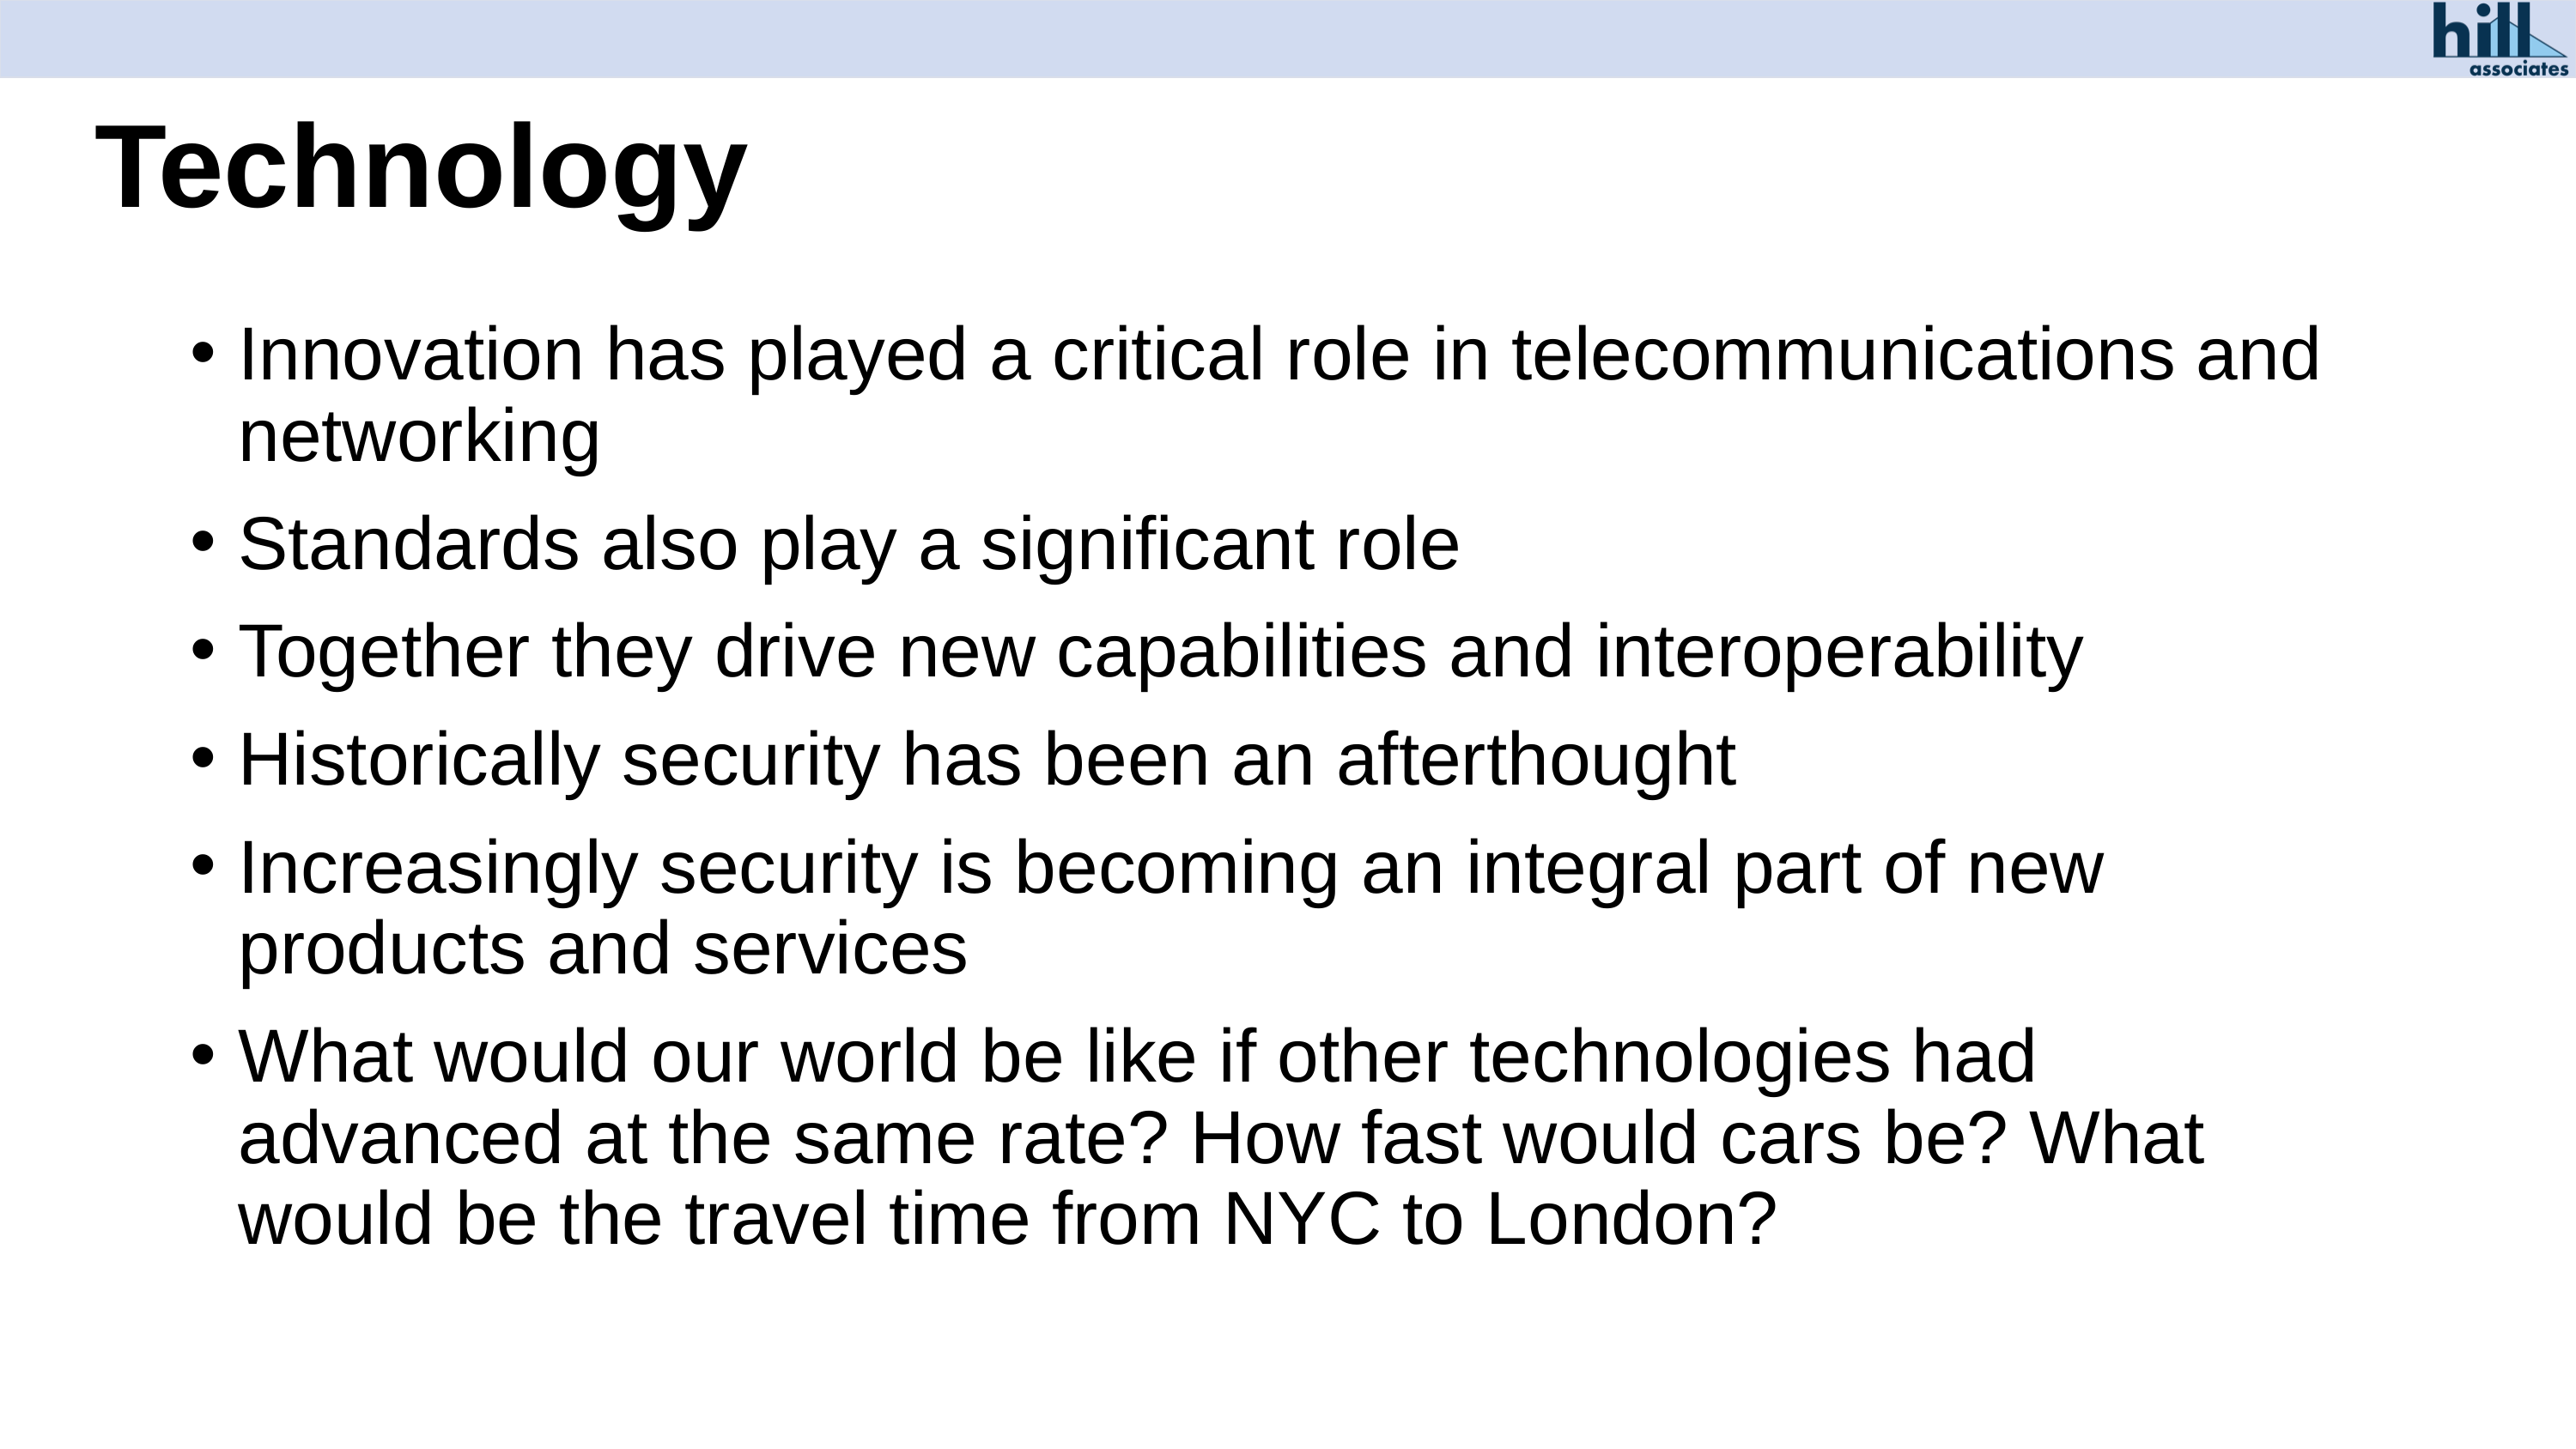

# Technology
Innovation has played a critical role in telecommunications and networking
Standards also play a significant role
Together they drive new capabilities and interoperability
Historically security has been an afterthought
Increasingly security is becoming an integral part of new products and services
What would our world be like if other technologies had advanced at the same rate? How fast would cars be? What would be the travel time from NYC to London?